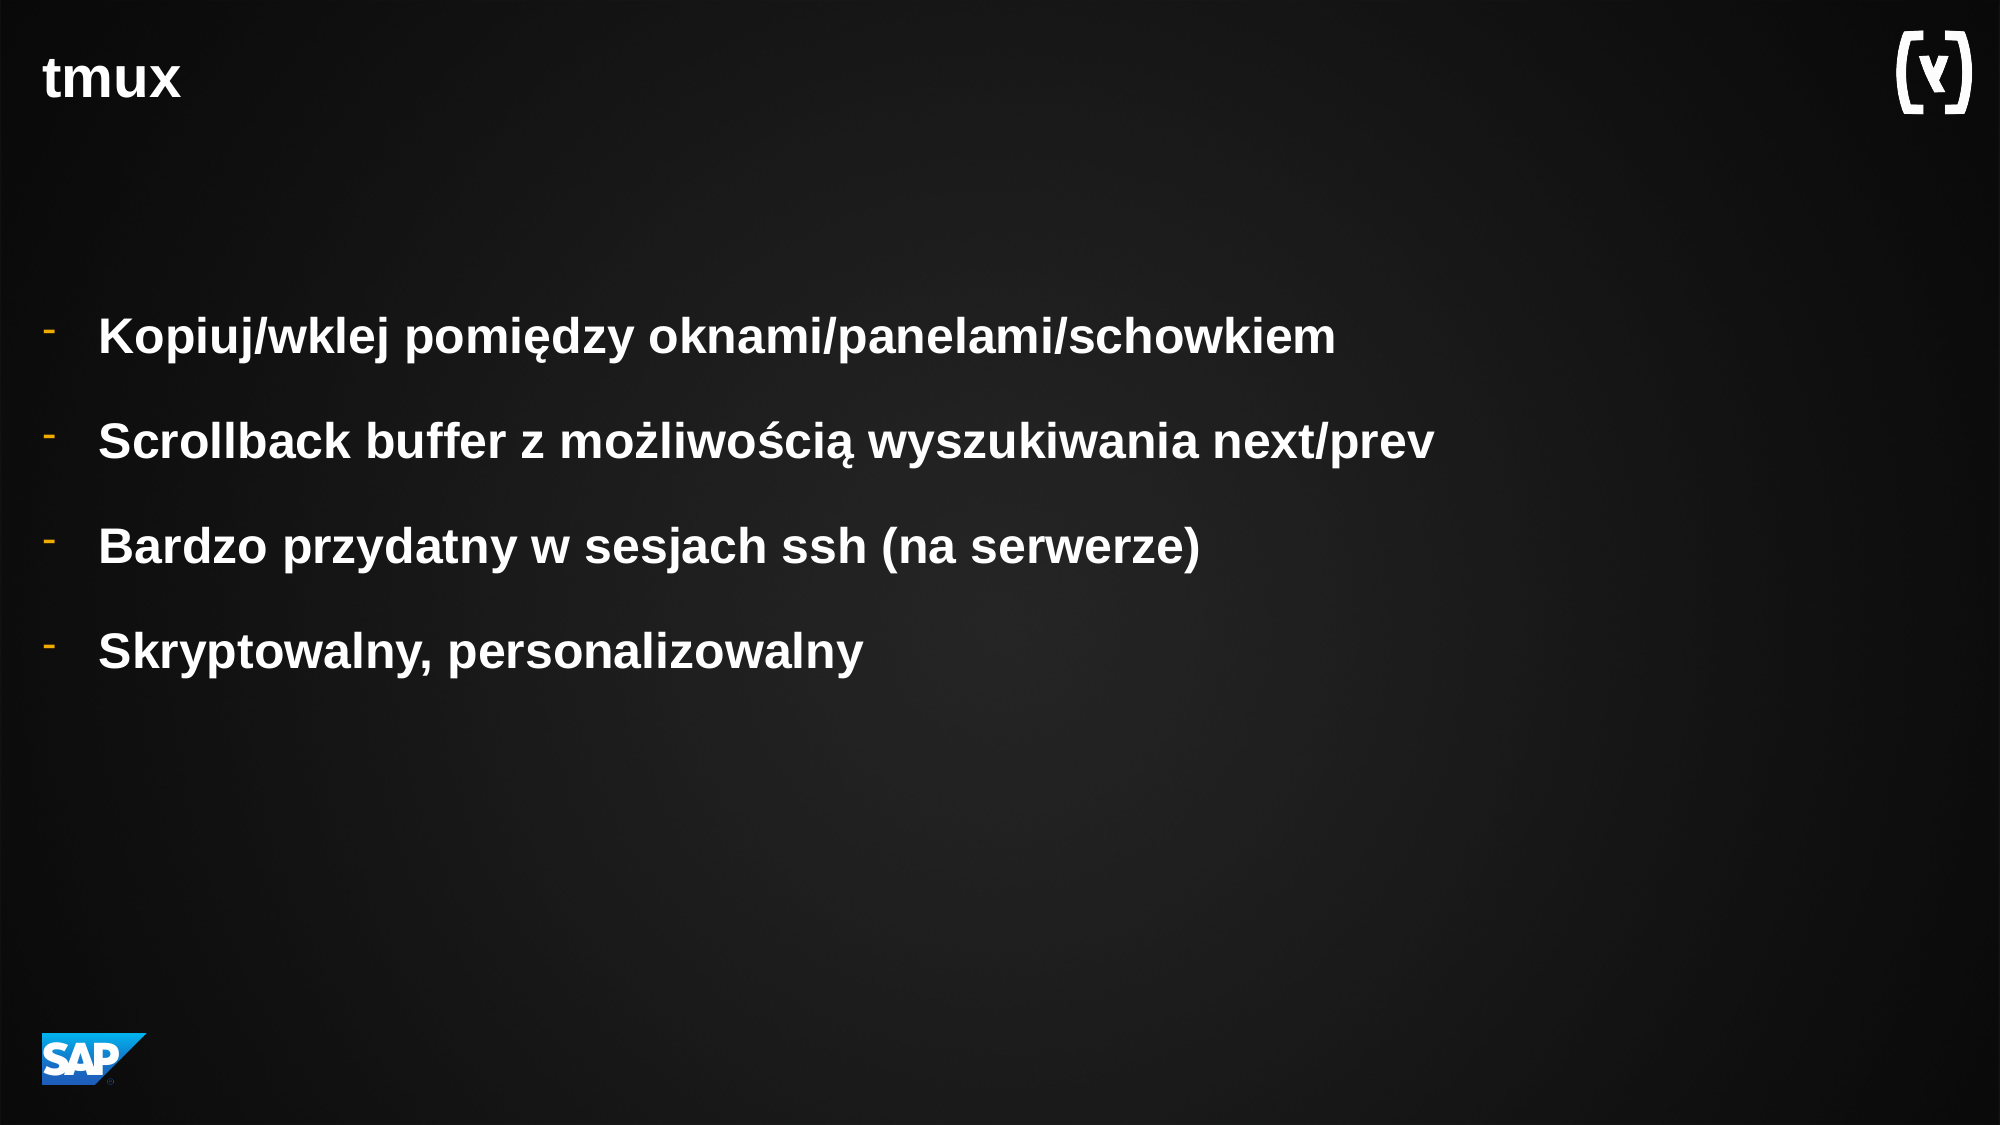

# tmux

Kopiuj/wklej pomiędzy oknami/panelami/schowkiem
Scrollback buffer z możliwością wyszukiwania next/prev
Bardzo przydatny w sesjach ssh (na serwerze)
Skryptowalny, personalizowalny